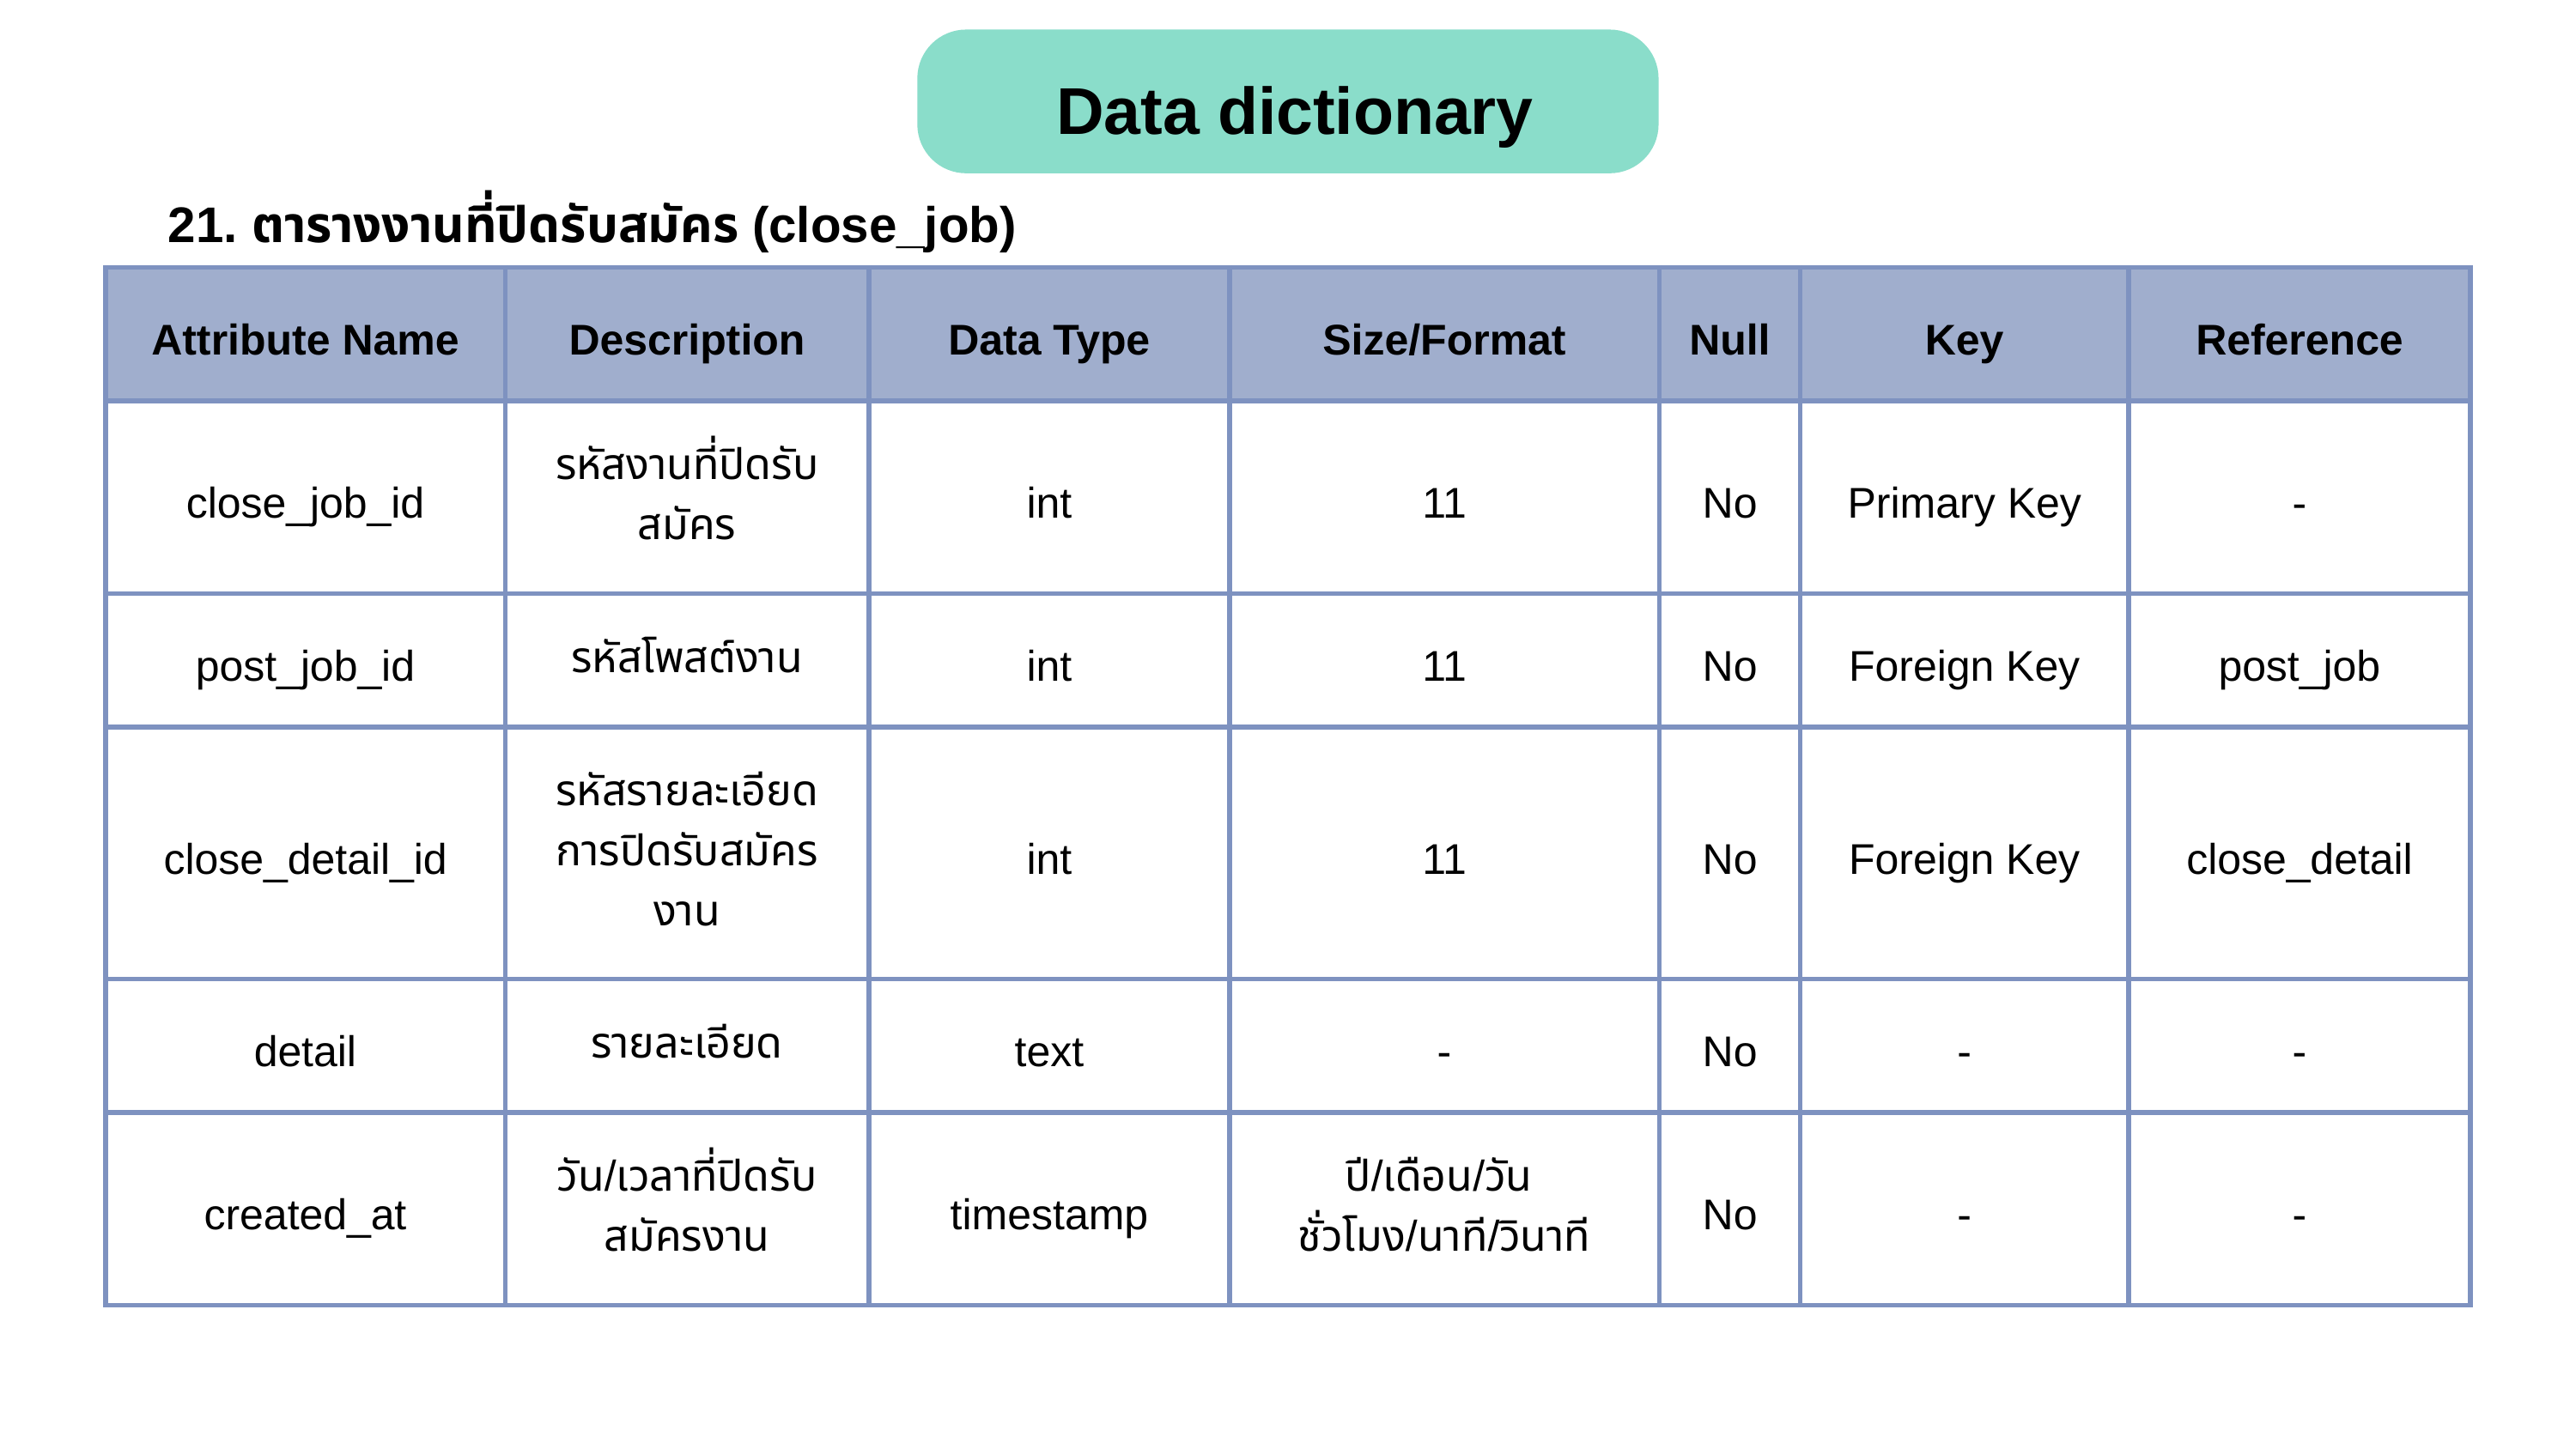

Data dictionary
21. ตารางงานที่ปิดรับสมัคร (close_job)
| Attribute Name | Description | Data Type | Size/Format | Null | Key | Reference |
| --- | --- | --- | --- | --- | --- | --- |
| close\_job\_id | รหัสงานที่ปิดรับสมัคร | int | 11 | No | Primary Key | - |
| post\_job\_id | รหัสโพสต์งาน | int | 11 | No | Foreign Key | post\_job |
| close\_detail\_id | รหัสรายละเอียดการปิดรับสมัครงาน | int | 11 | No | Foreign Key | close\_detail |
| detail | รายละเอียด | text | - | No | - | - |
| created\_at | วัน/เวลาที่ปิดรับสมัครงาน | timestamp | ปี/เดือน/วัน ชั่วโมง/นาที/วินาที | No | - | - |